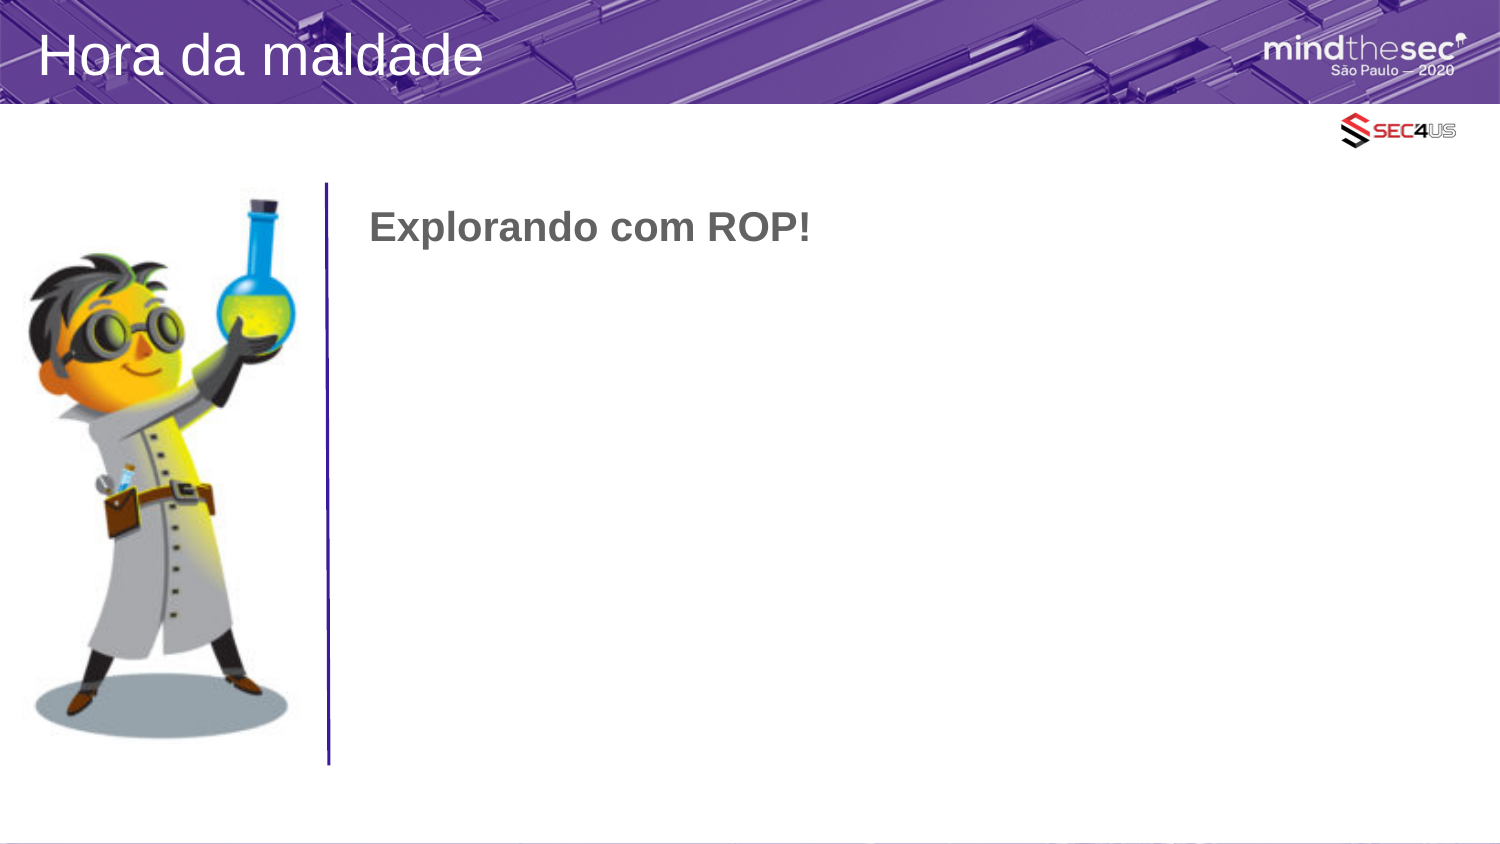

# Hora da maldade
Explorando com ROP!